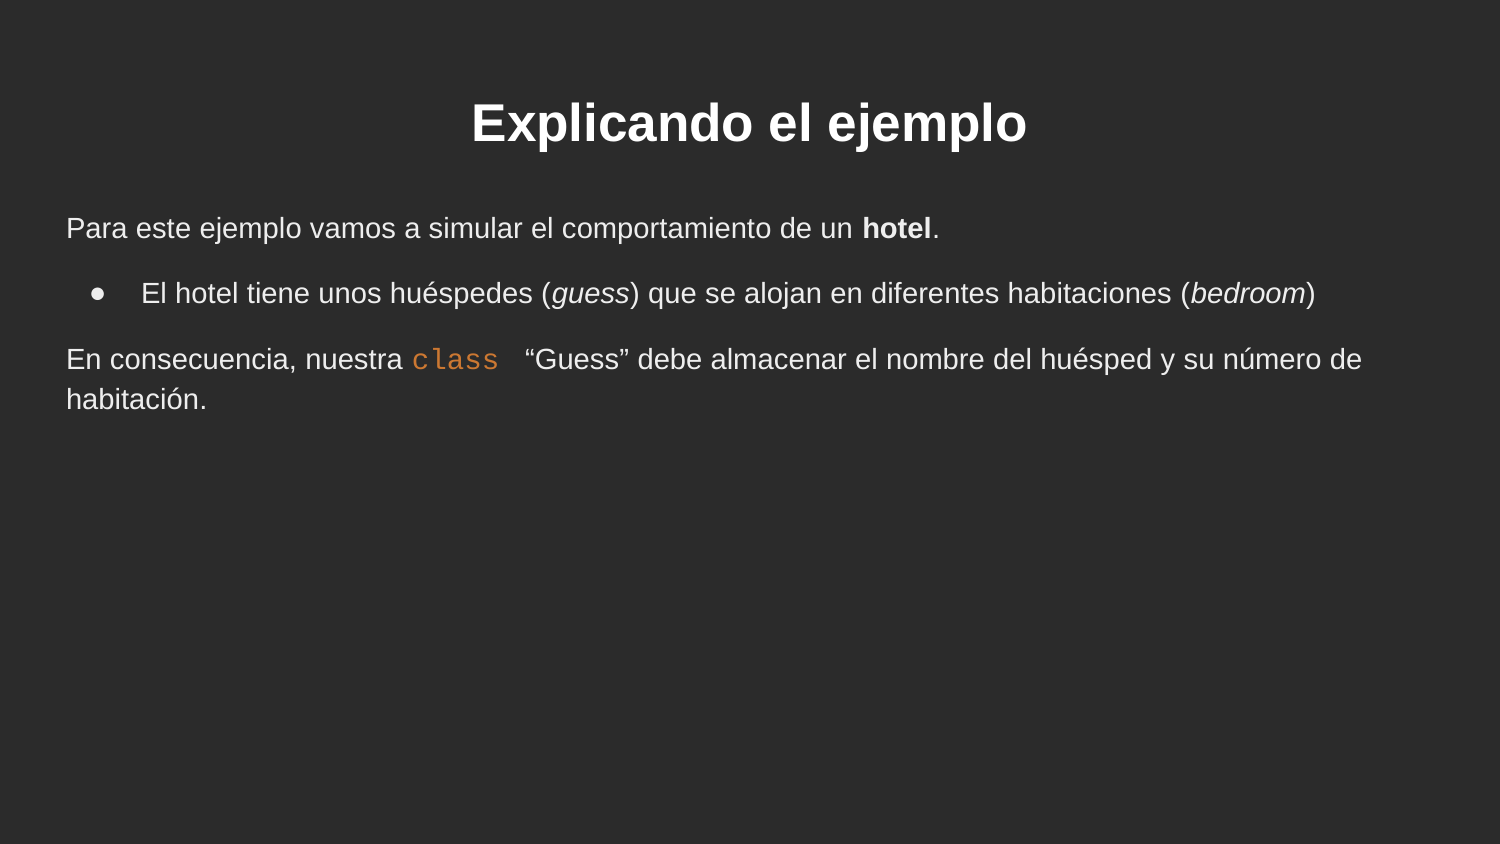

# Explicando el ejemplo
Para este ejemplo vamos a simular el comportamiento de un hotel.
El hotel tiene unos huéspedes (guess) que se alojan en diferentes habitaciones (bedroom)
En consecuencia, nuestra class  “Guess” debe almacenar el nombre del huésped y su número de habitación.